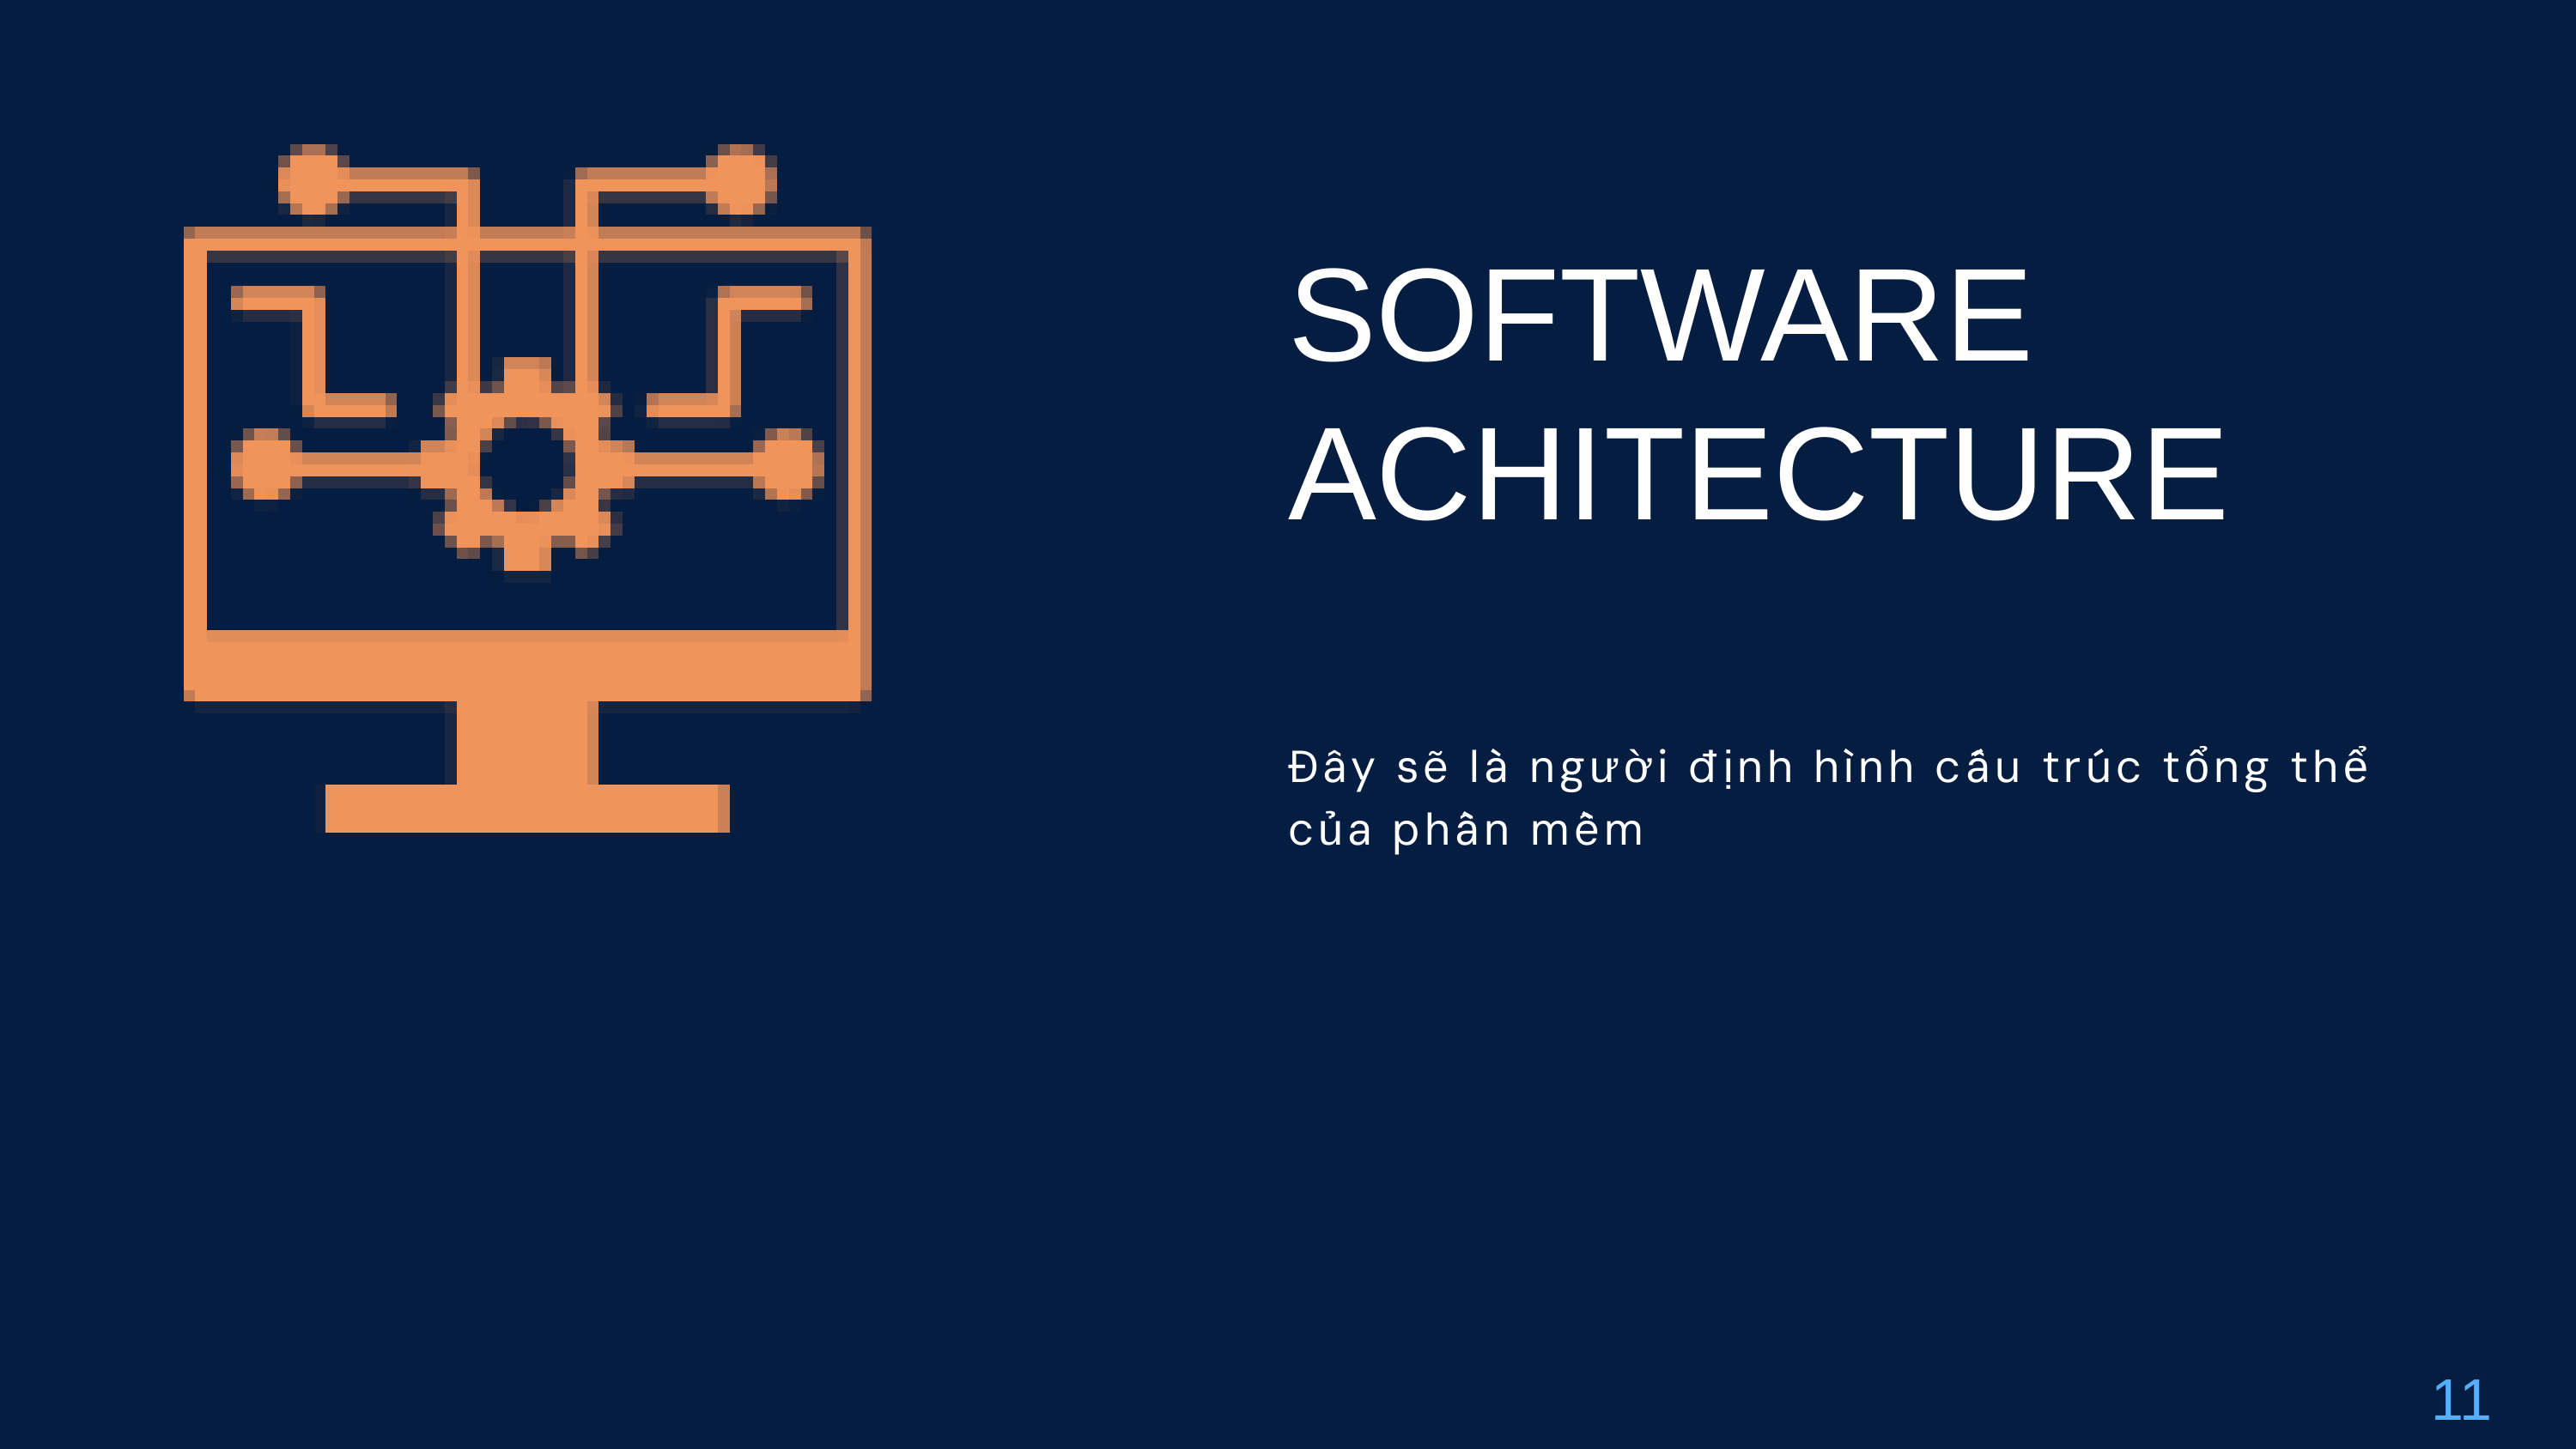

SOFTWARE ACHITECTURE

Đây sẽ là người định hình cấu trúc tổng thể của phần mềm
11